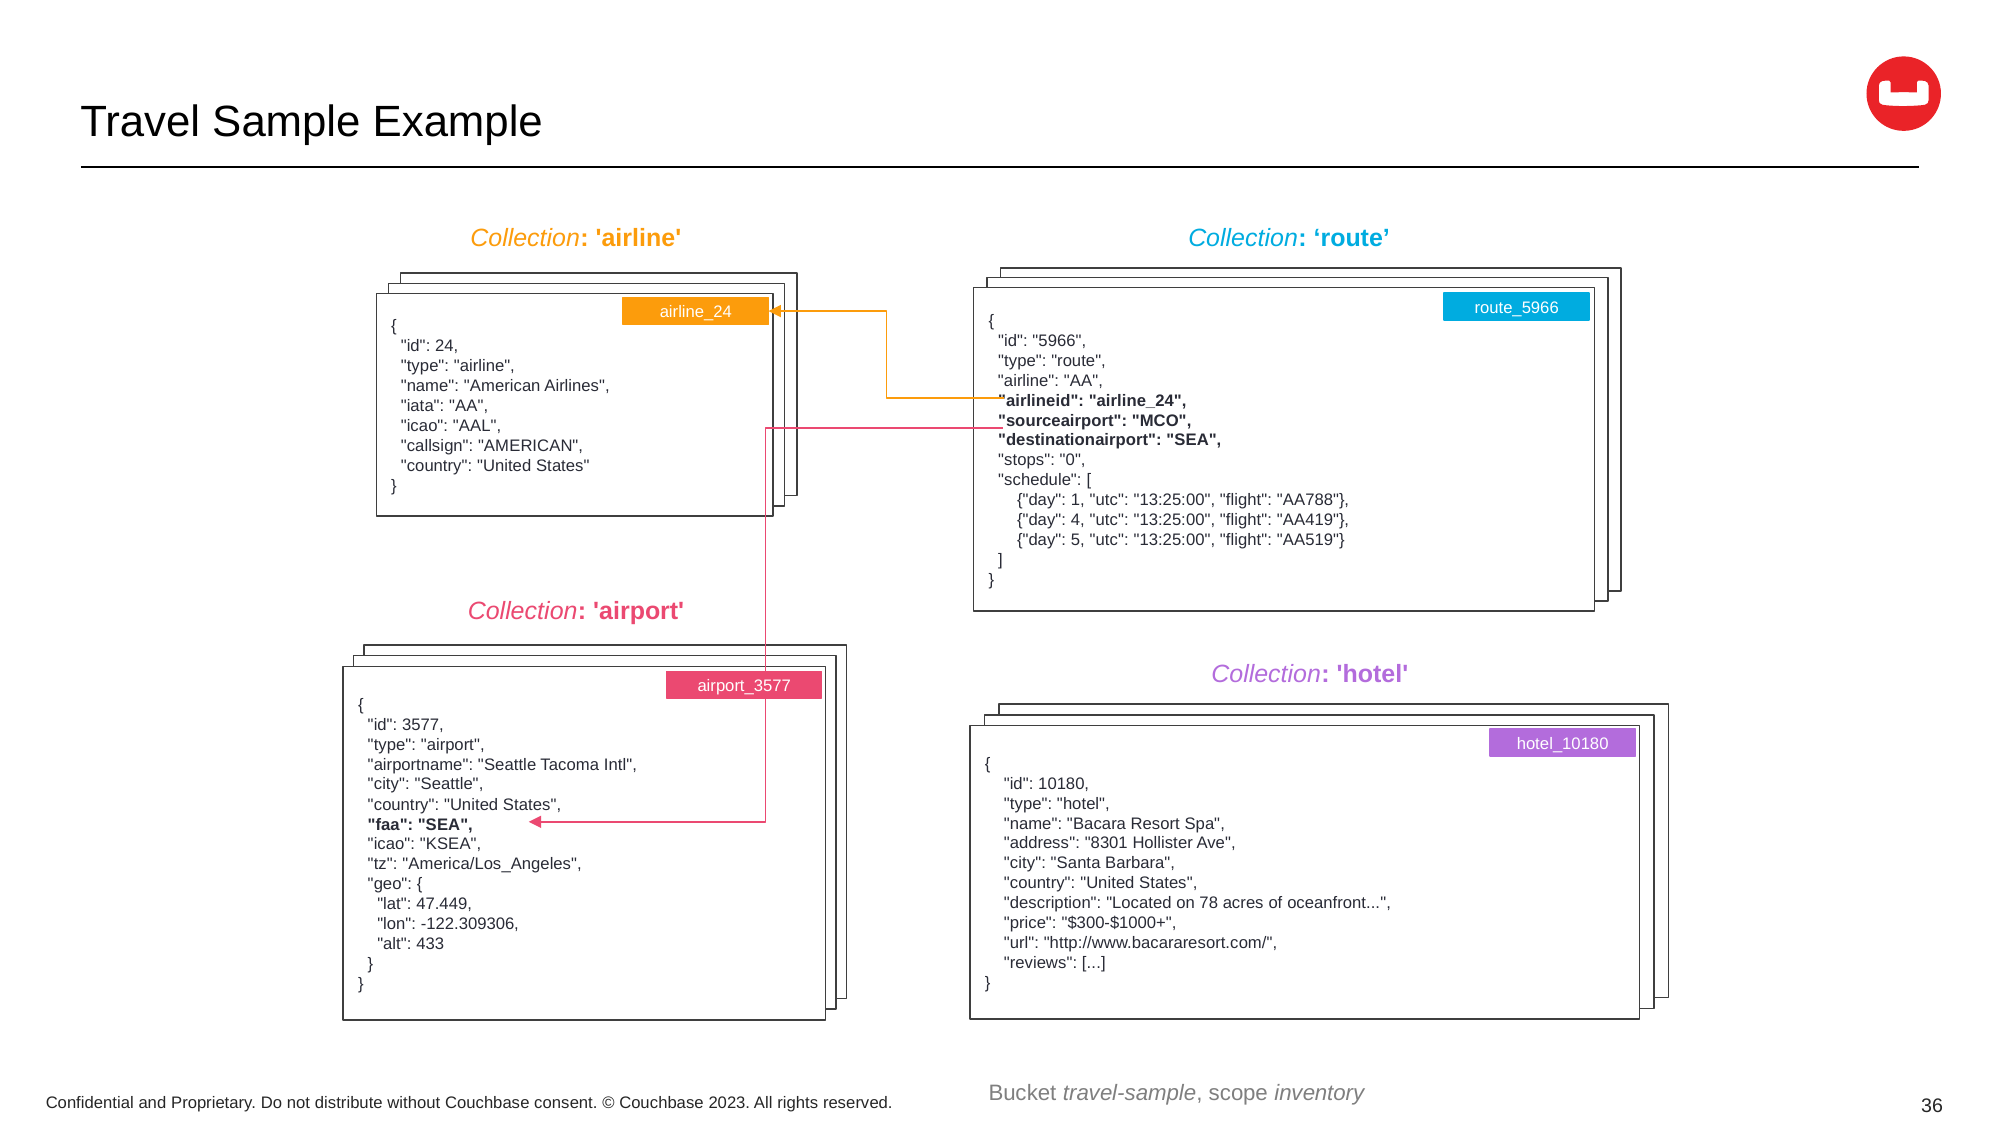

# Travel Sample Example
Collection: 'airline'
Collection: ‘route’

{
  "id": "5966",
  "type": "route",
  "airline": "AA",
  "airlineid": "airline_24",
  "sourceairport": "MCO",
  "destinationairport": "SEA",
  "stops": "0",
  "schedule": [
      {"day": 1, "utc": "13:25:00", "flight": "AA788"},
      {"day": 4, "utc": "13:25:00", "flight": "AA419"},
      {"day": 5, "utc": "13:25:00", "flight": "AA519"}
  ]
}
route_5966
{
  "id": 24,
  "type": "airline",
  "name": "American Airlines",
  "iata": "AA",
  "icao": "AAL",
  "callsign": "AMERICAN",
  "country": "United States"
}
airline_24

Collection: 'airport'

Collection: 'hotel'

{
  "id": 3577,
  "type": "airport",
  "airportname": "Seattle Tacoma Intl",
  "city": "Seattle",
  "country": "United States",
  "faa": "SEA",
  "icao": "KSEA",
  "tz": "America/Los_Angeles",
  "geo": {
    "lat": 47.449,
    "lon": -122.309306,
    "alt": 433
  }
}
airport_3577

{
    "id": 10180,
    "type": "hotel",
    "name": "Bacara Resort Spa",
    "address": "8301 Hollister Ave",
    "city": "Santa Barbara",
    "country": "United States",
    "description": "Located on 78 acres of oceanfront...",
    "price": "$300-$1000+",
    "url": "http://www.bacararesort.com/",
    "reviews": [...]
}
hotel_10180

Bucket travel-sample, scope inventory